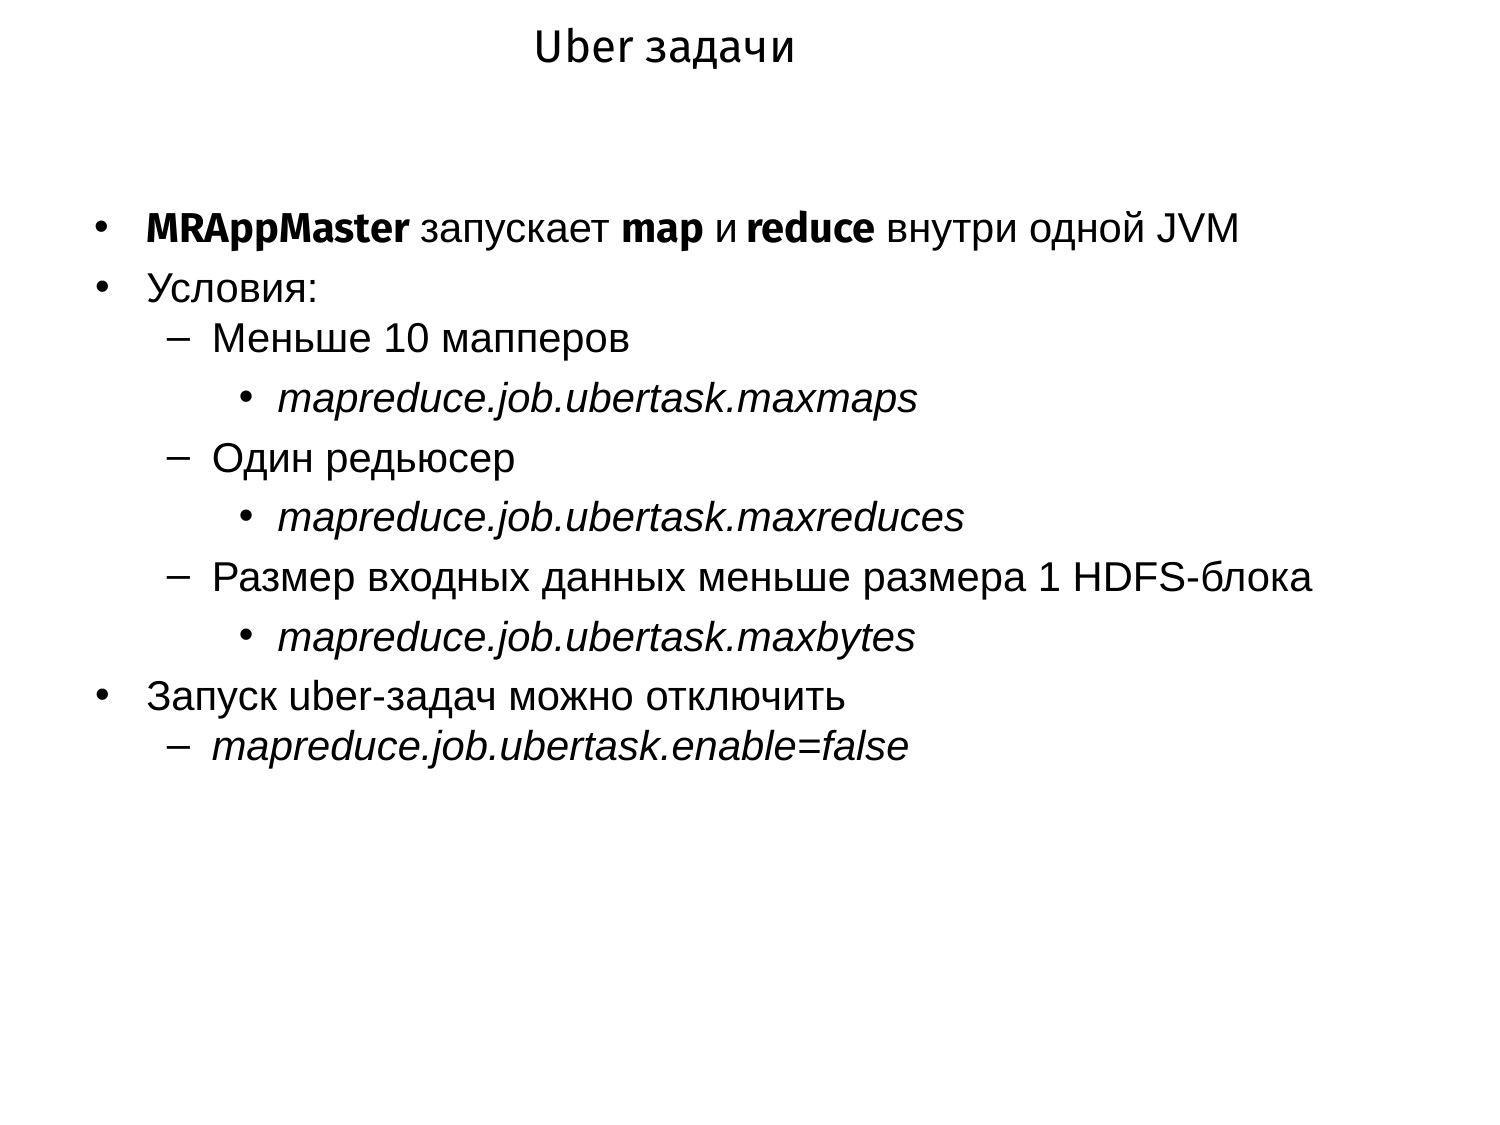

# Uber задачи
MRAppMaster запускает map и	reduce внутри одной JVM
Условия:
Меньше 10 мапперов
mapreduce.job.ubertask.maxmaps
Один редьюсер
mapreduce.job.ubertask.maxreduces
Размер входных данных меньше размера 1 HDFS-блока
mapreduce.job.ubertask.maxbytes
Запуск uber-задач можно отключить
mapreduce.job.ubertask.enable=false